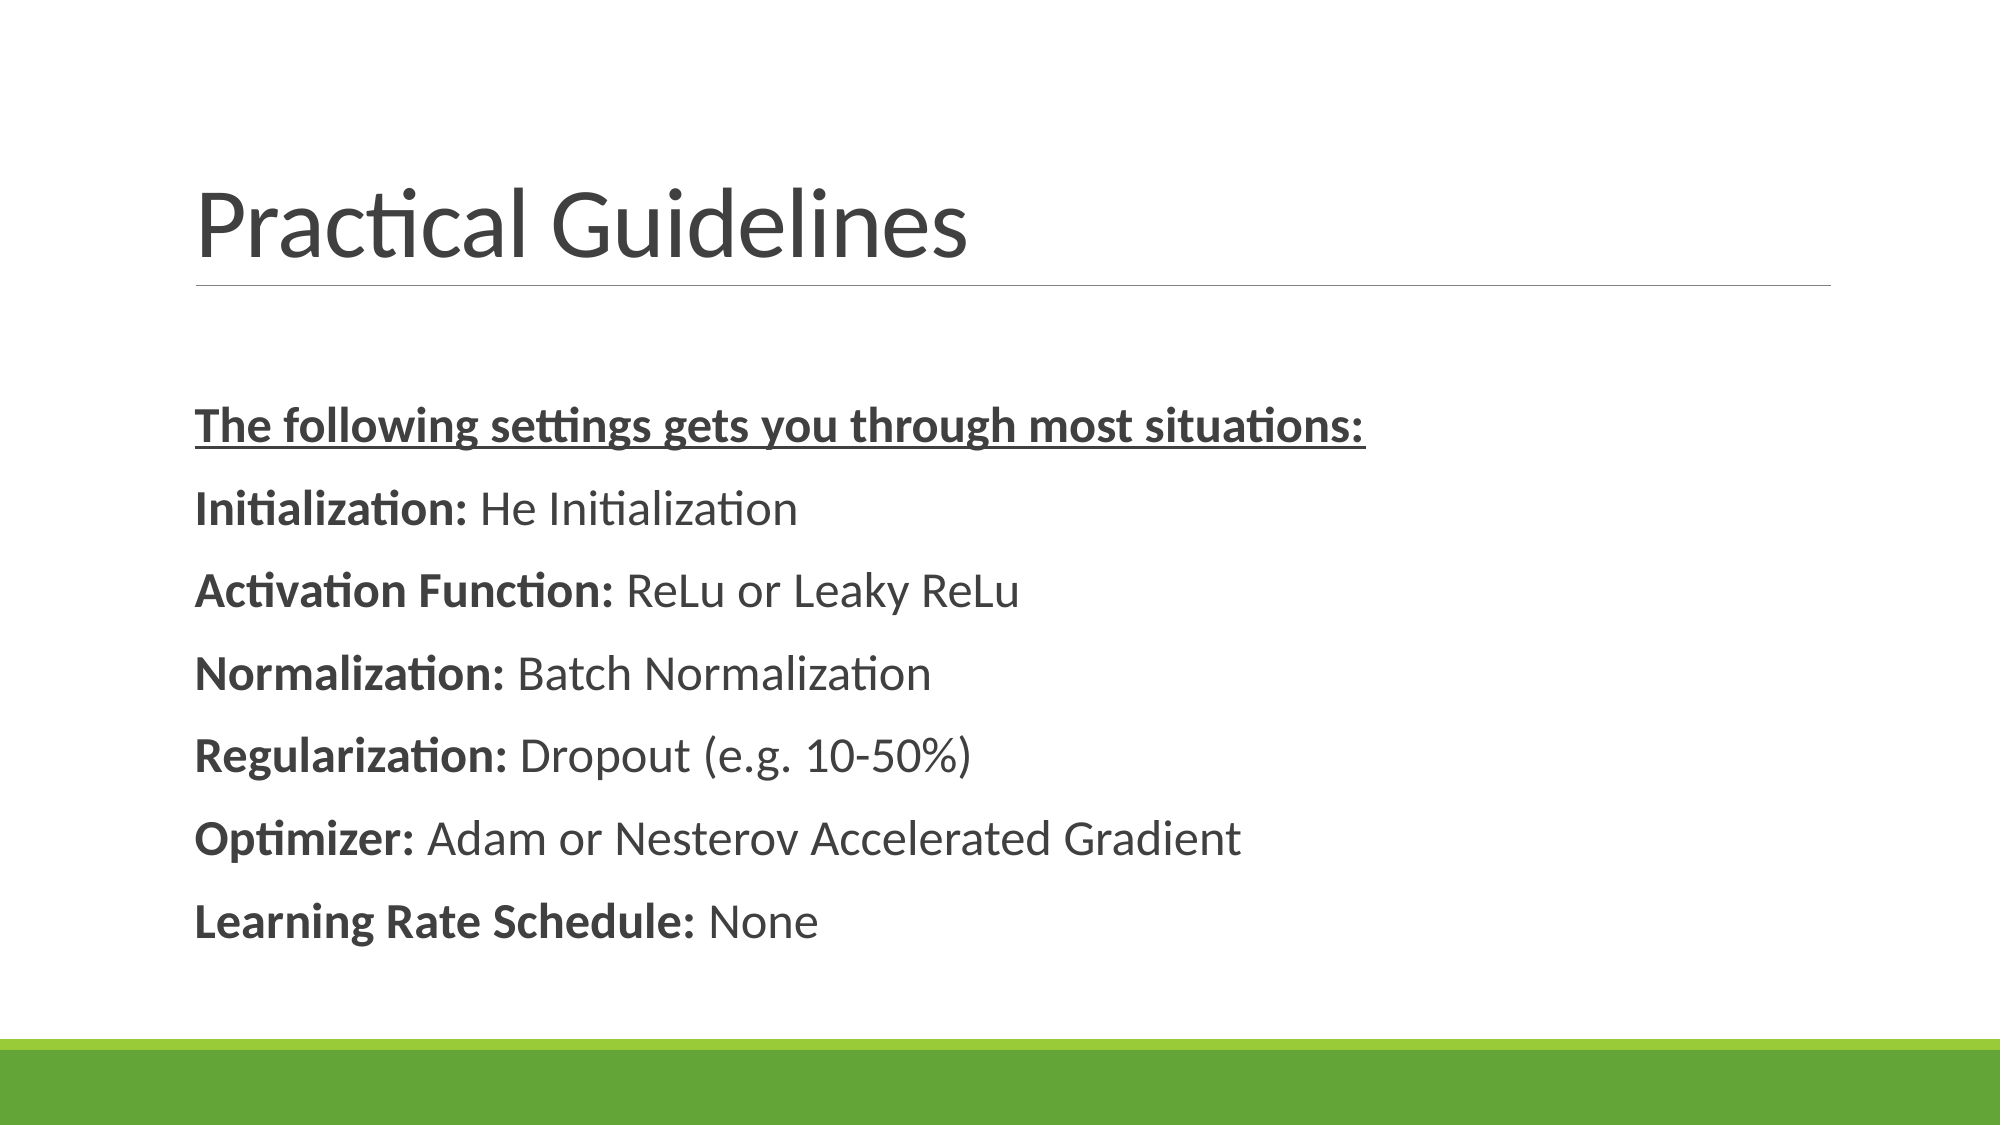

# Practical Guidelines

The following settings gets you through most situations:
Initialization: He Initialization
Activation Function: ReLu or Leaky ReLu
Normalization: Batch Normalization
Regularization: Dropout (e.g. 10-50%)
Optimizer: Adam or Nesterov Accelerated Gradient
Learning Rate Schedule: None